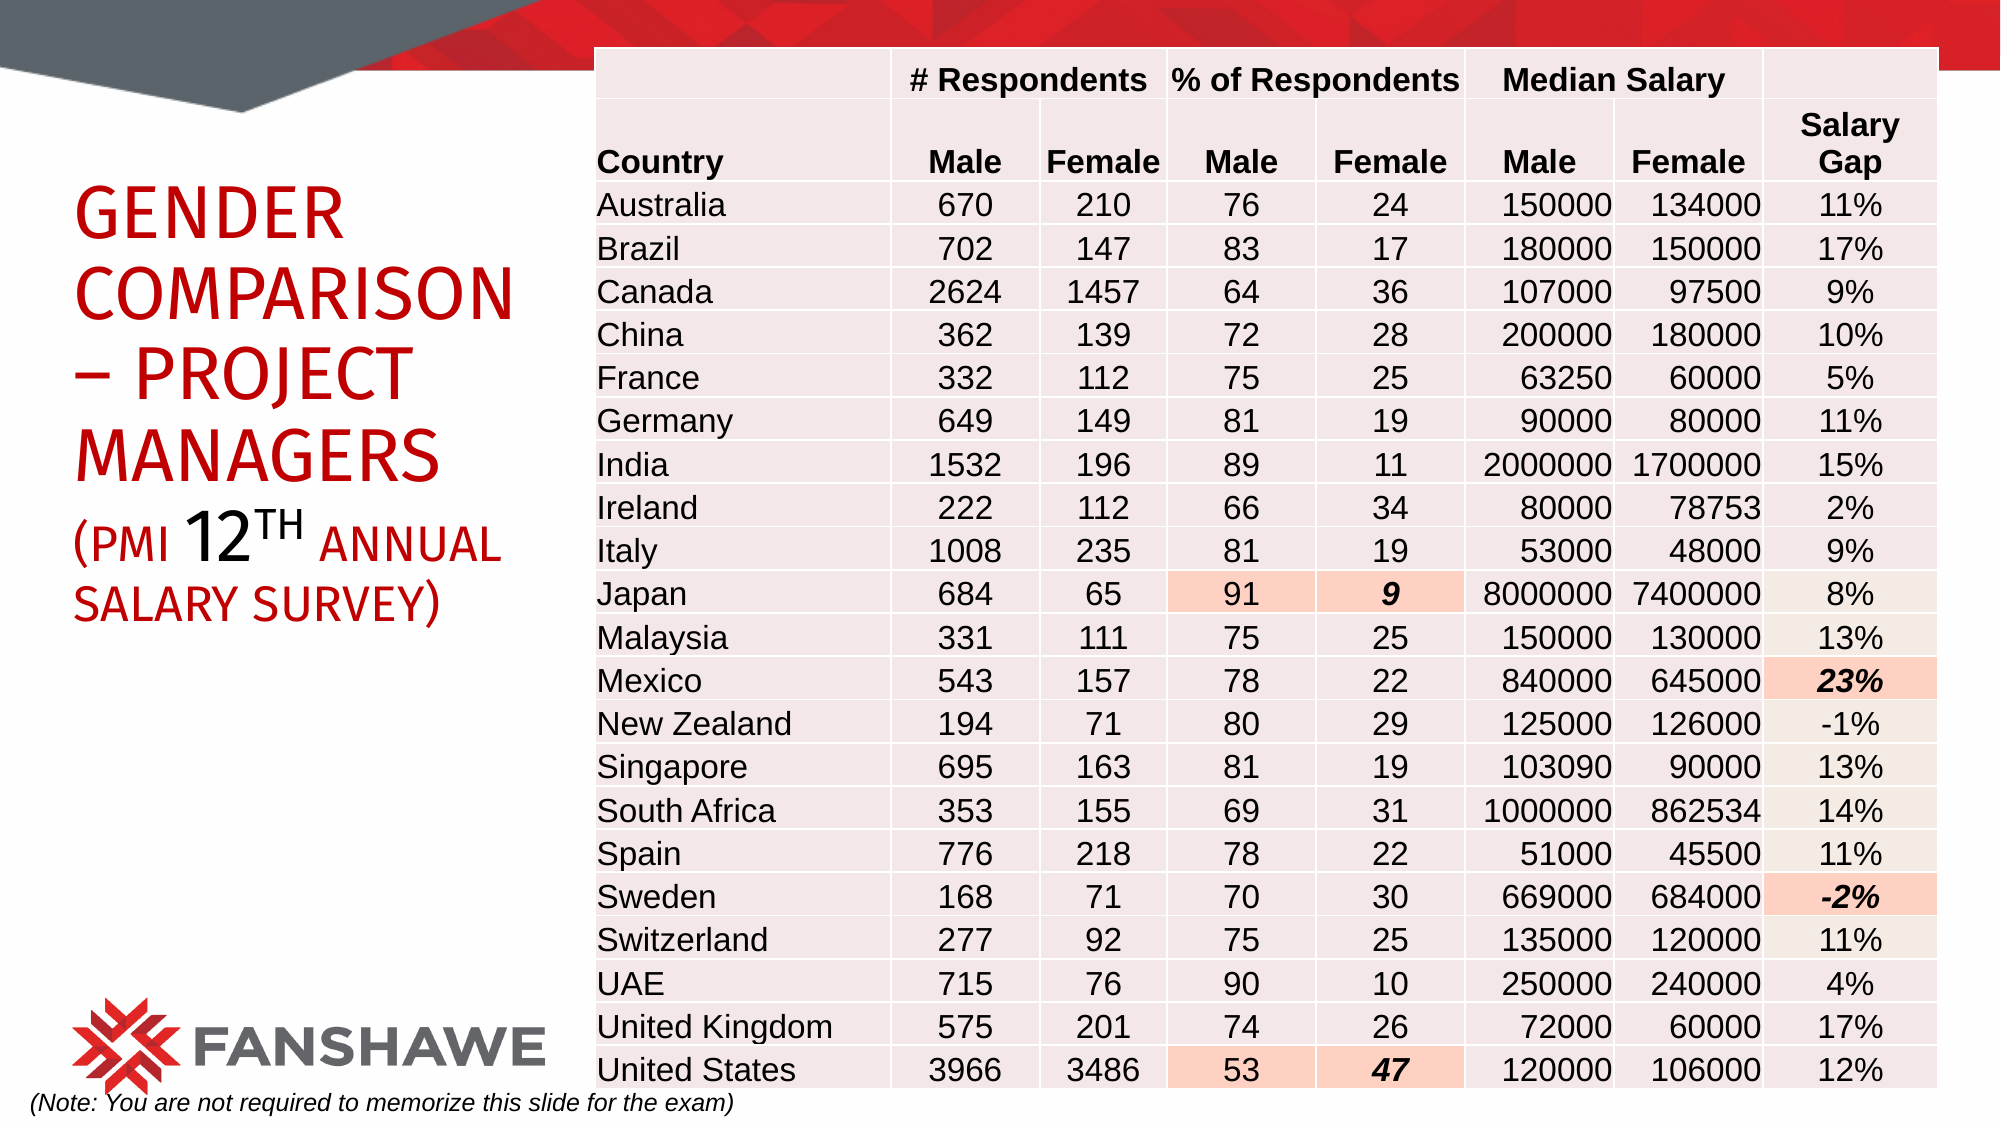

|  | # Respondents |  | % of Respondents |  | Median Salary |  |  |
| --- | --- | --- | --- | --- | --- | --- | --- |
| Country | Male | Female | Male | Female | Male | Female | Salary Gap |
| Australia | 670 | 210 | 76 | 24 | 150000 | 134000 | 11% |
| Brazil | 702 | 147 | 83 | 17 | 180000 | 150000 | 17% |
| Canada | 2624 | 1457 | 64 | 36 | 107000 | 97500 | 9% |
| China | 362 | 139 | 72 | 28 | 200000 | 180000 | 10% |
| France | 332 | 112 | 75 | 25 | 63250 | 60000 | 5% |
| Germany | 649 | 149 | 81 | 19 | 90000 | 80000 | 11% |
| India | 1532 | 196 | 89 | 11 | 2000000 | 1700000 | 15% |
| Ireland | 222 | 112 | 66 | 34 | 80000 | 78753 | 2% |
| Italy | 1008 | 235 | 81 | 19 | 53000 | 48000 | 9% |
| Japan | 684 | 65 | 91 | 9 | 8000000 | 7400000 | 8% |
| Malaysia | 331 | 111 | 75 | 25 | 150000 | 130000 | 13% |
| Mexico | 543 | 157 | 78 | 22 | 840000 | 645000 | 23% |
| New Zealand | 194 | 71 | 80 | 29 | 125000 | 126000 | -1% |
| Singapore | 695 | 163 | 81 | 19 | 103090 | 90000 | 13% |
| South Africa | 353 | 155 | 69 | 31 | 1000000 | 862534 | 14% |
| Spain | 776 | 218 | 78 | 22 | 51000 | 45500 | 11% |
| Sweden | 168 | 71 | 70 | 30 | 669000 | 684000 | -2% |
| Switzerland | 277 | 92 | 75 | 25 | 135000 | 120000 | 11% |
| UAE | 715 | 76 | 90 | 10 | 250000 | 240000 | 4% |
| United Kingdom | 575 | 201 | 74 | 26 | 72000 | 60000 | 17% |
| United States | 3966 | 3486 | 53 | 47 | 120000 | 106000 | 12% |
# Gender comparison – Project managers (PMI 12th annual Salary Survey)
(Note: You are not required to memorize this slide for the exam)